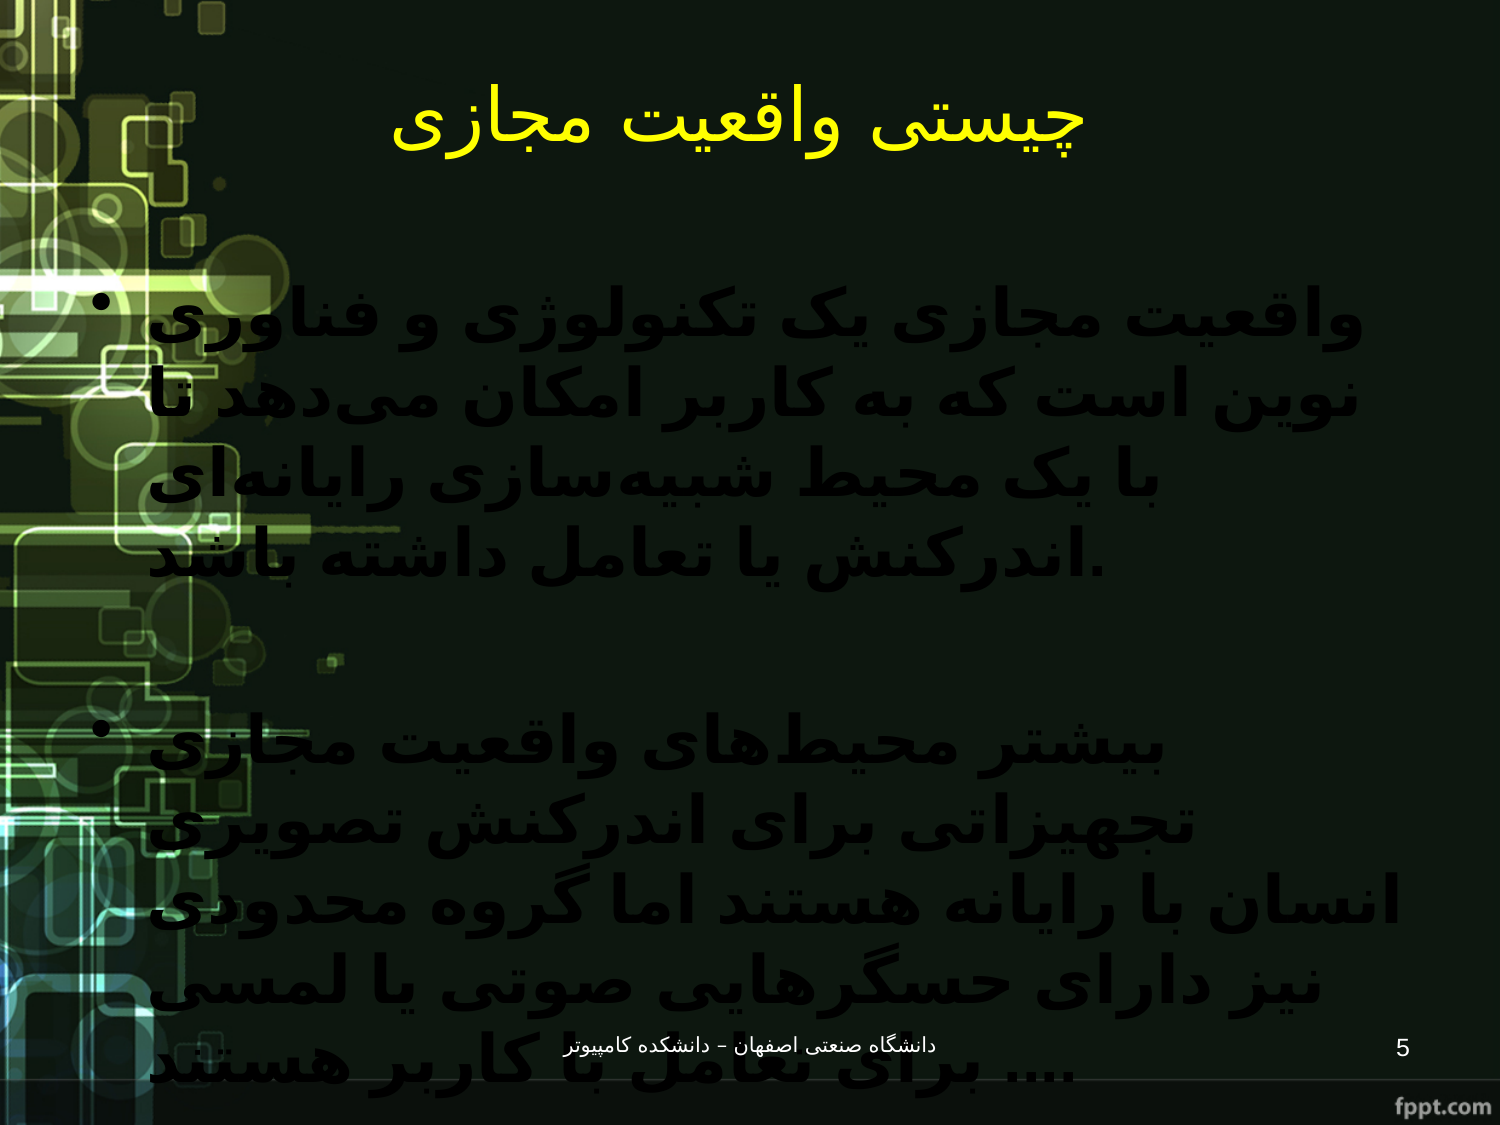

# چیستی واقعیت مجازی
واقعیت مجازی یک تکنولوژی و فناوری نوین است که به کاربر امکان می‌دهد تا با یک محیط شبیه‌سازی رایانه‌ای اندرکنش یا تعامل داشته باشد.

بیشتر محیط‌های واقعیت مجازی تجهیزاتی برای اندرکنش تصویری انسان با رایانه هستند اما گروه محدودی نیز دارای حسگرهایی صوتی یا لمسی برای تعامل با کاربر هستند ....

نوع دیگری از واقعیت مجازی وجود دارد که توسط تصاویر پانورامای ۳۶۰ درجه ایجاد می‌شود و در واقع واقعیتی از آنچه هستیم را برای دیگران به نمایش می‌گذارد .
دانشگاه صنعتی اصفهان – دانشکده کامپیوتر
5